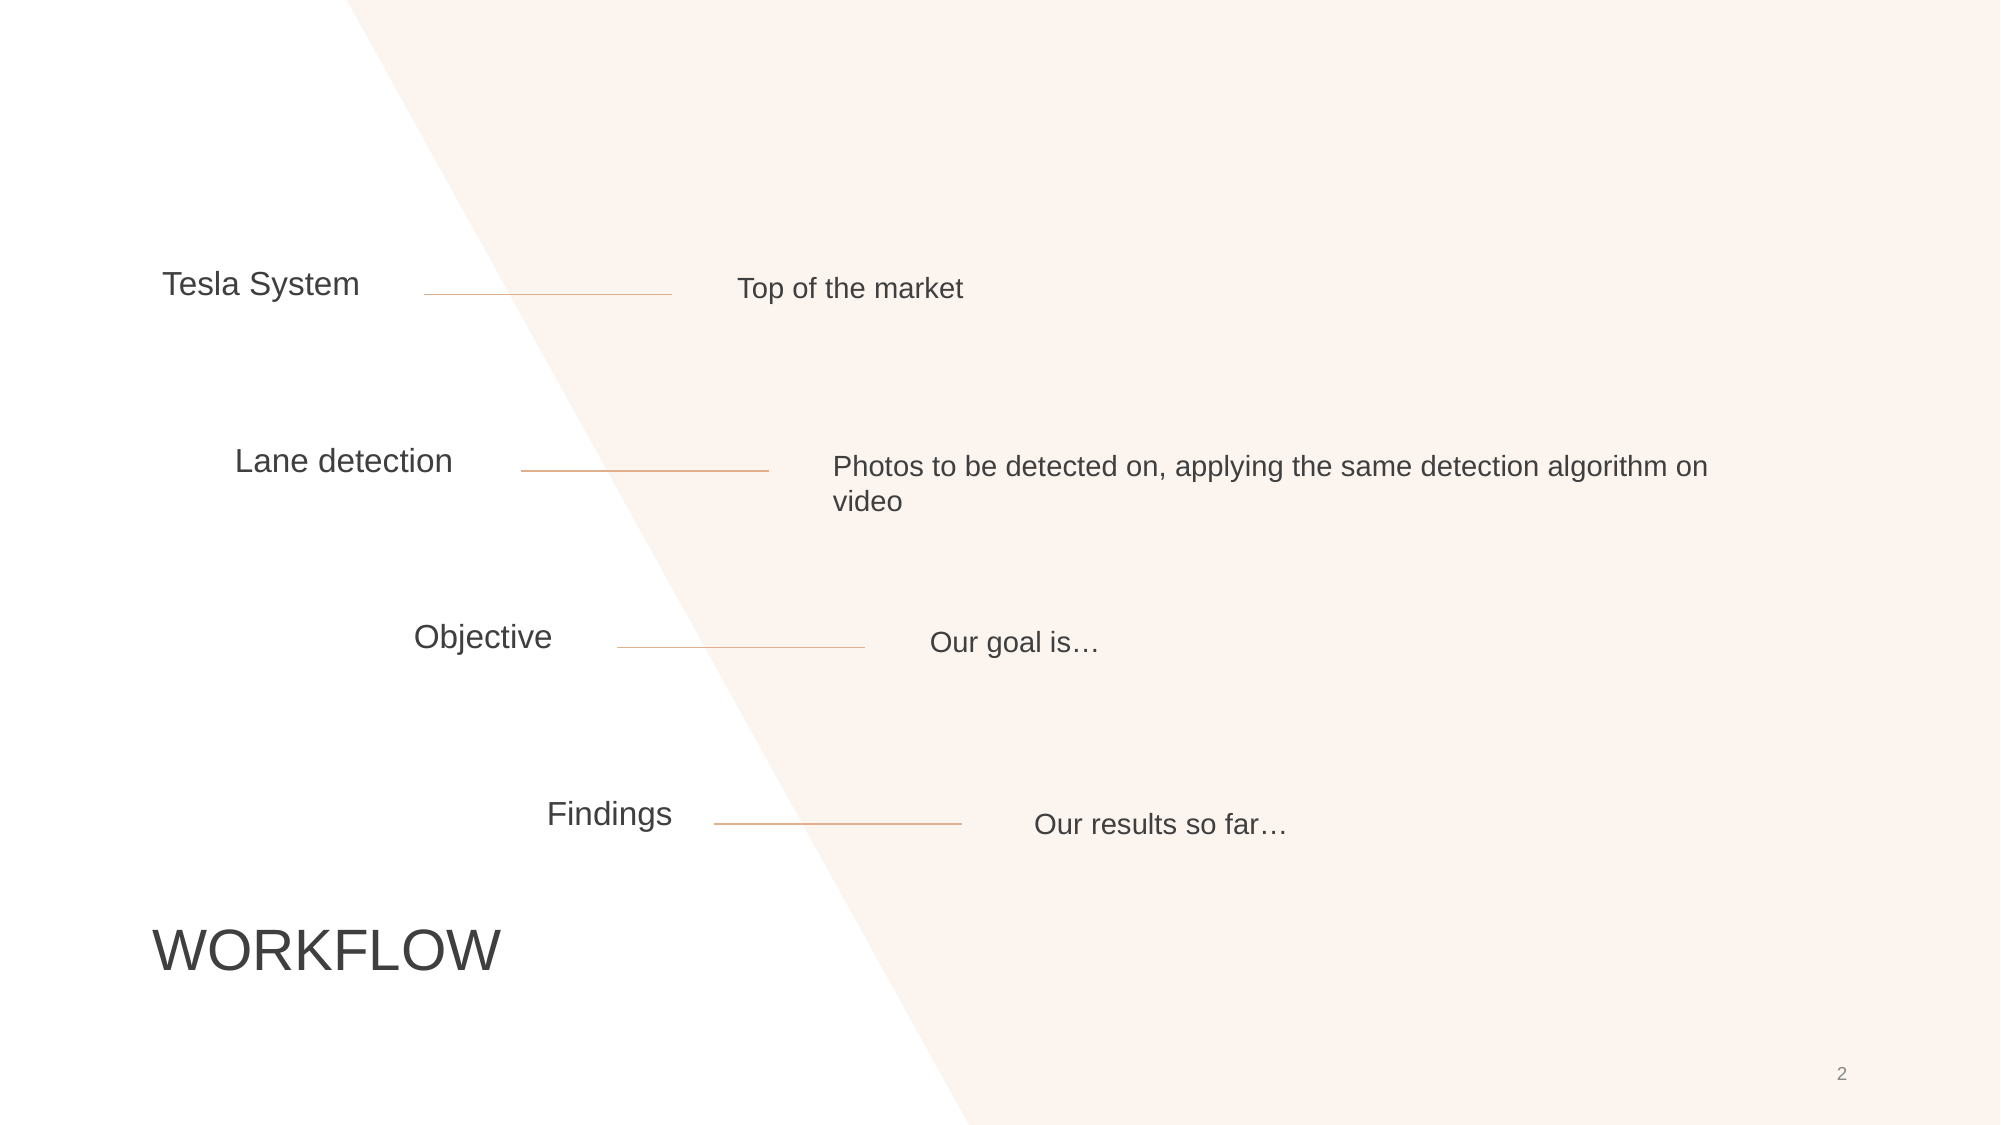

Tesla System
Top of the market
Lane detection
Photos to be detected on, applying the same detection algorithm on video
Objective
Our goal is…
Findings
Our results so far…
# WORKFLOW
2